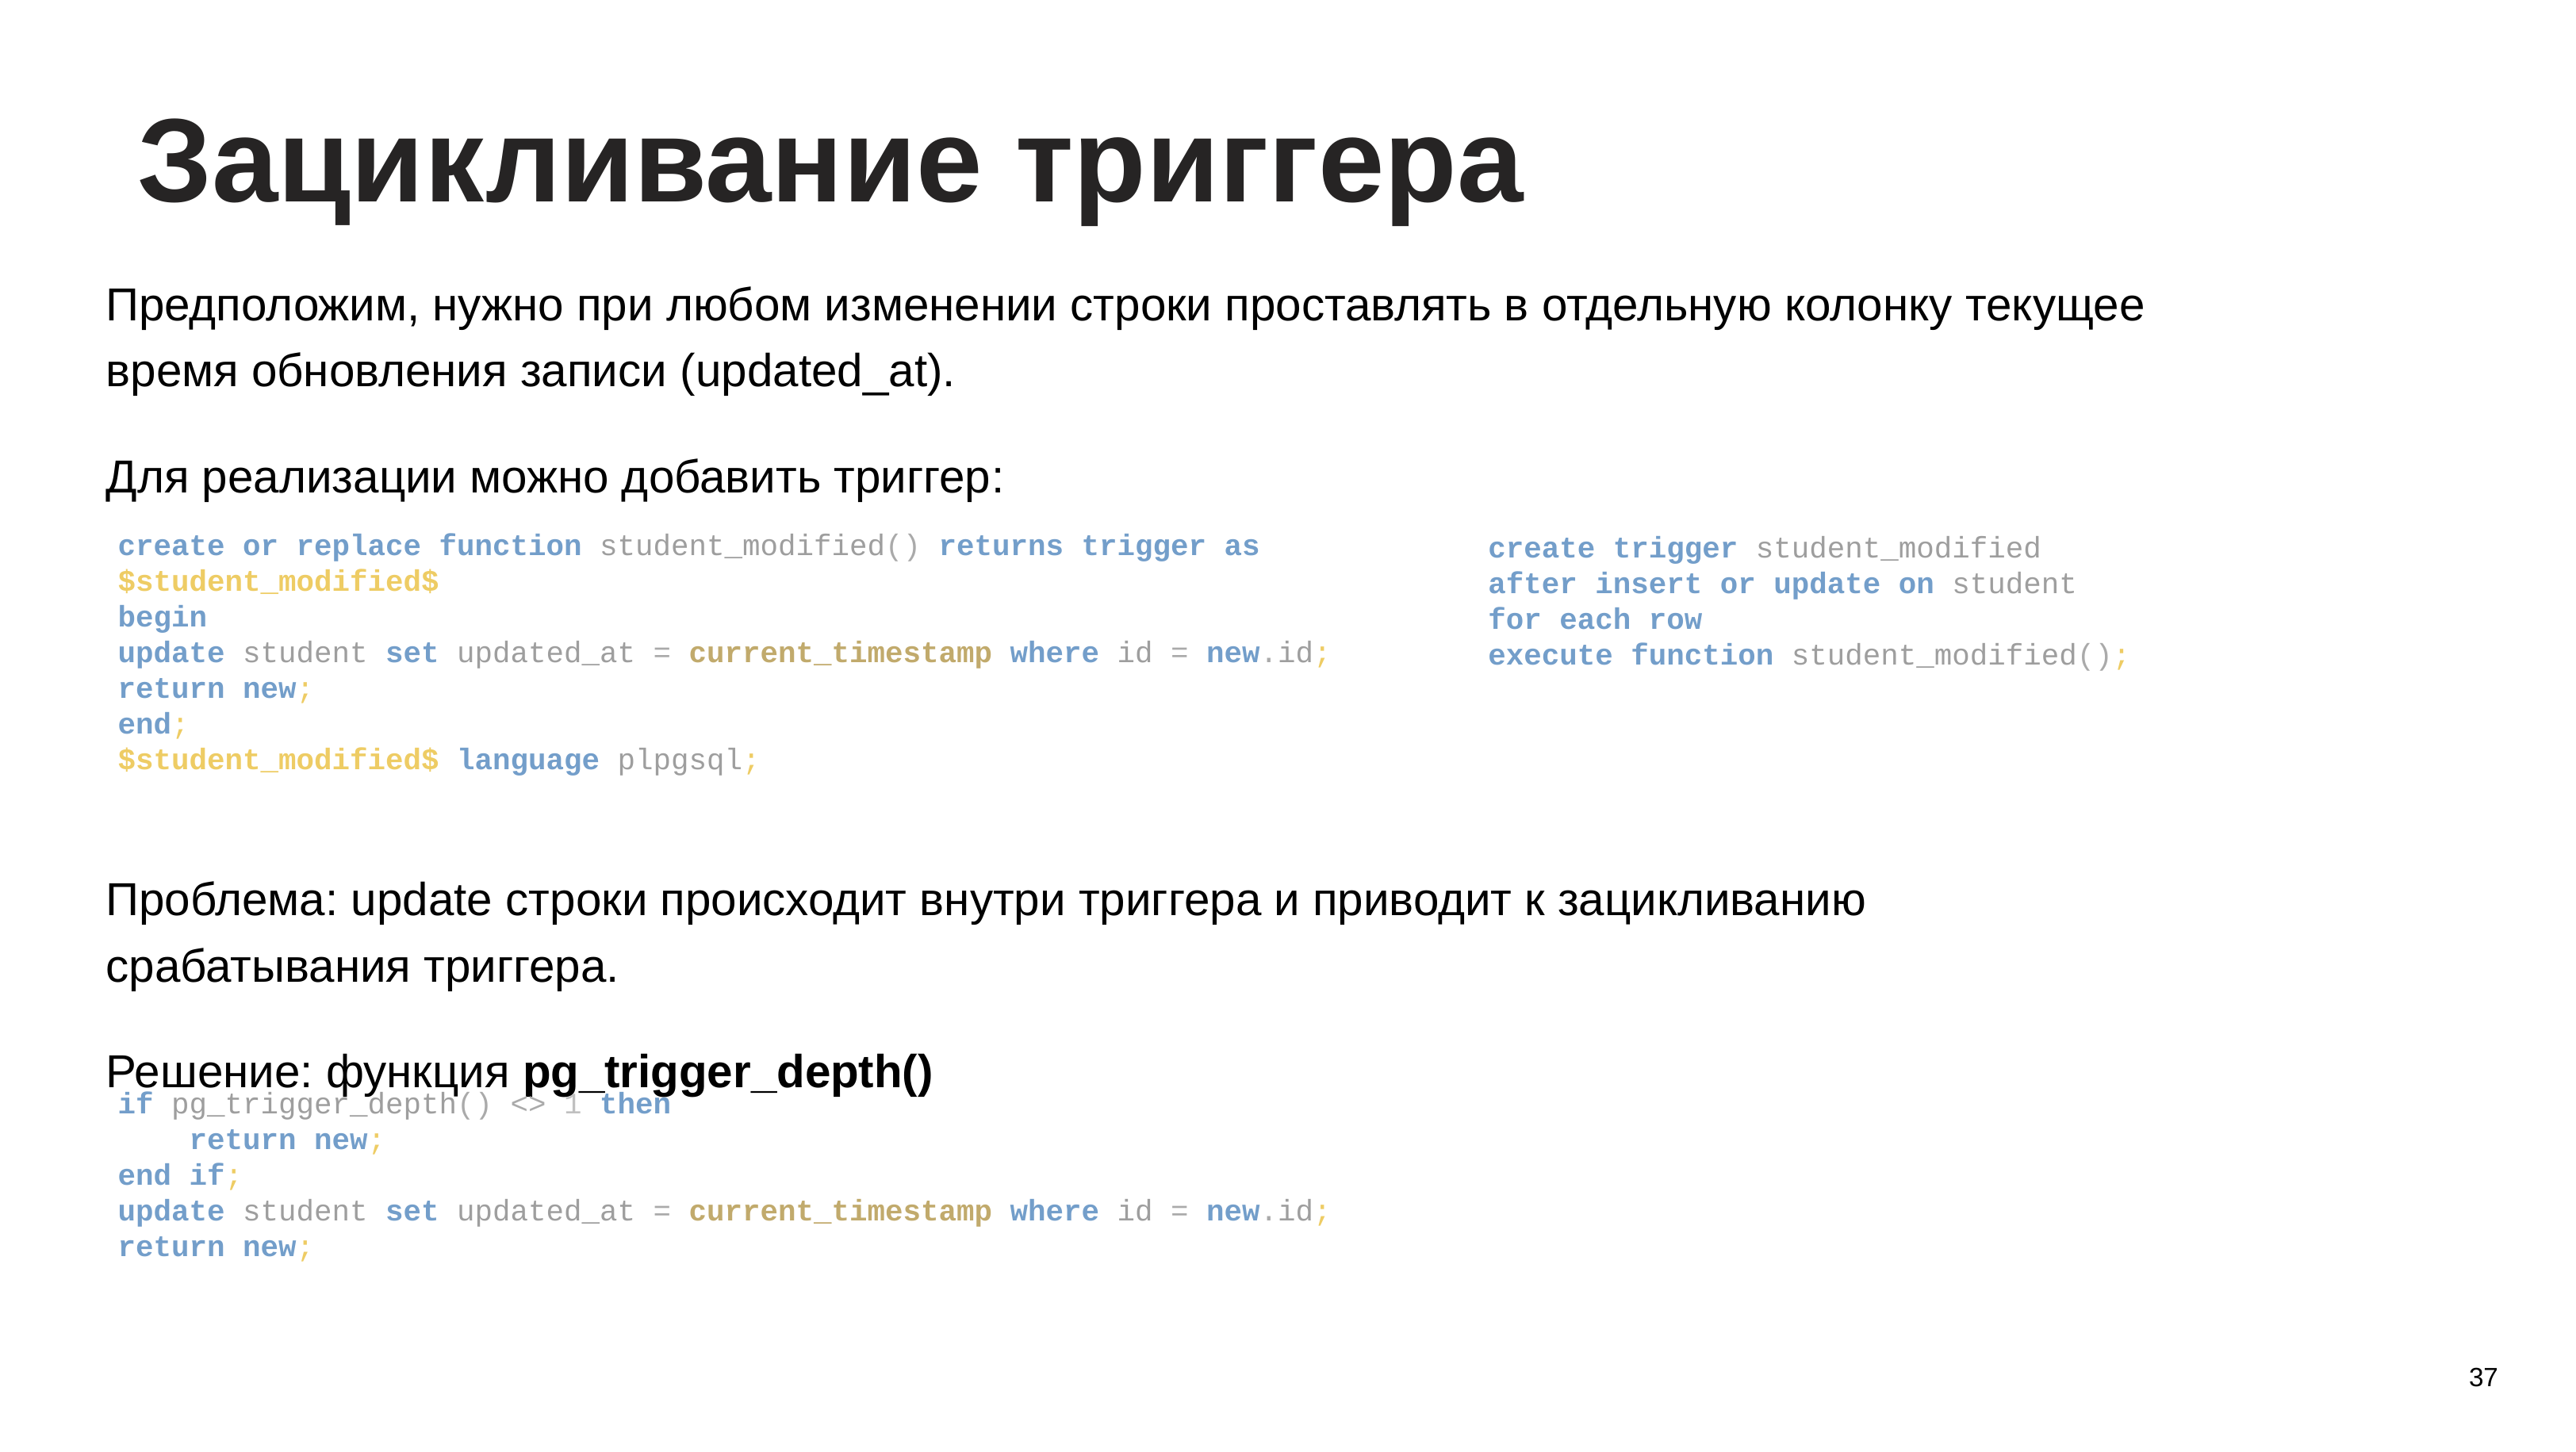

Зацикливание триггера

Предположим, нужно при любом изменении строки проставлять в отдельную колонку текущее время обновления записи (updated_at).
Для реализации можно добавить триггер:

Проблема: update строки происходит внутри триггера и приводит к зацикливанию срабатывания триггера.
Решение: функция pg_trigger_depth()
create or replace function student_modified() returns trigger as
$student_modified$
begin
update student set updated_at = current_timestamp where id = new.id;
return new;
end;
$student_modified$ language plpgsql;
create trigger student_modified
after insert or update on student
for each row
execute function student_modified();
if pg_trigger_depth() <> 1 then
    return new;
end if;
update student set updated_at = current_timestamp where id = new.id;
return new;
37